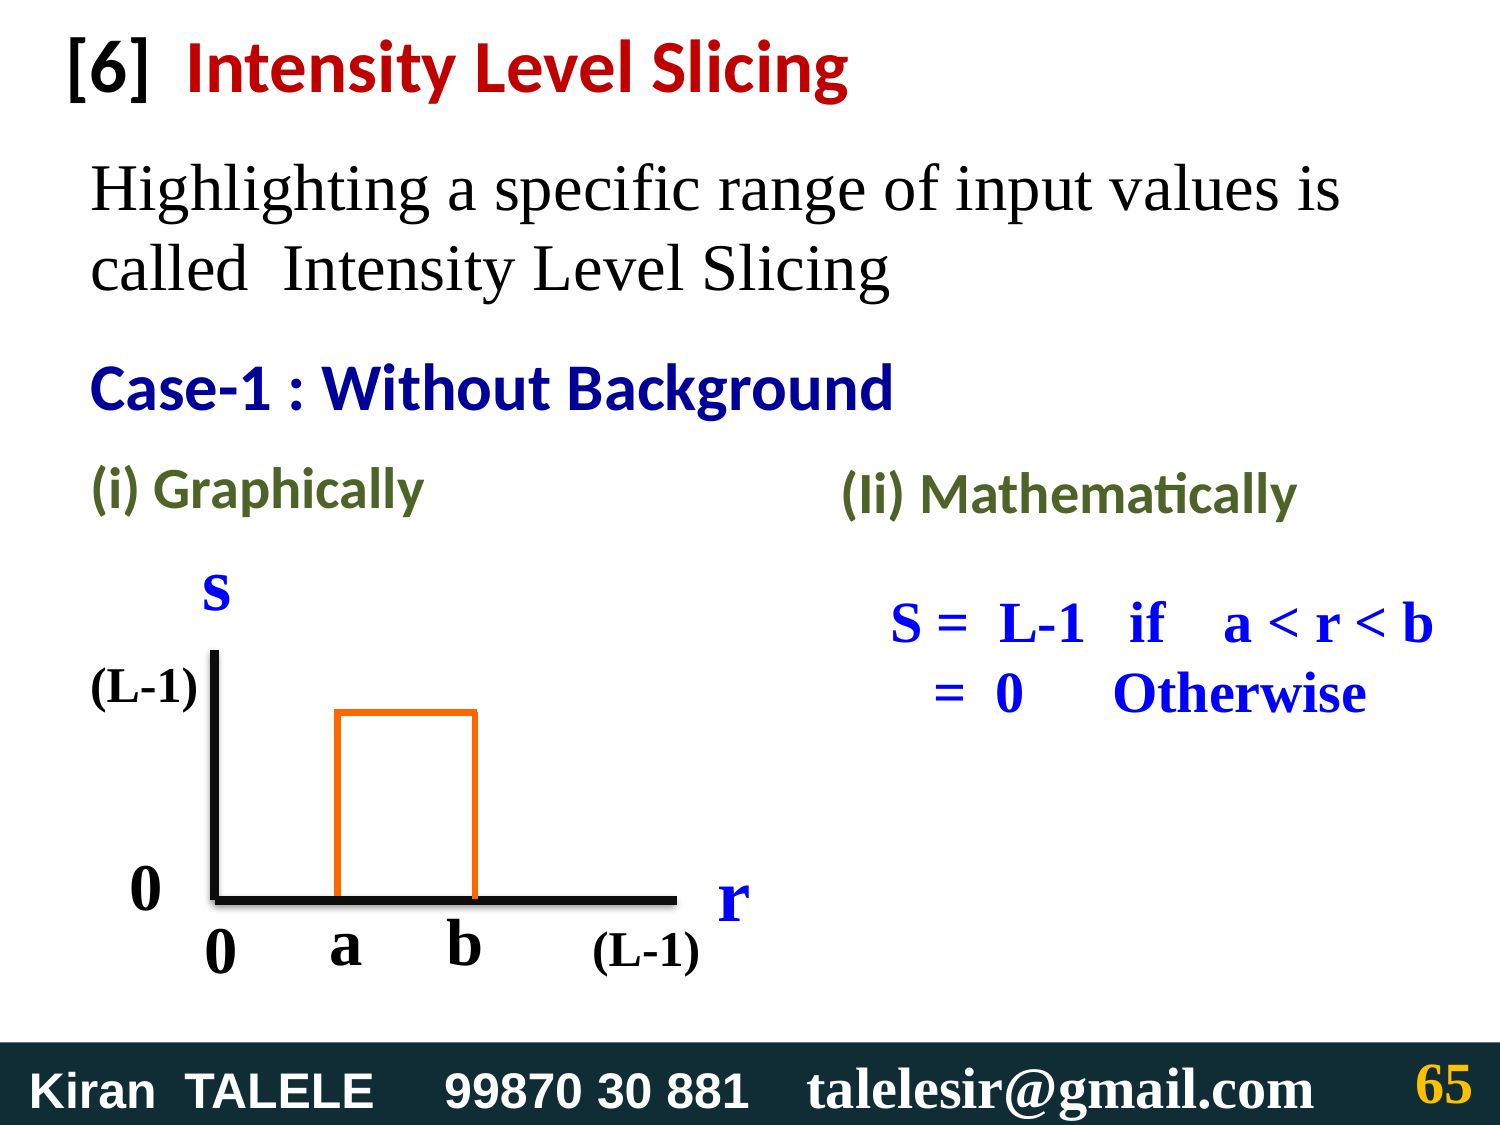

# [6]  Intensity Level Slicing
Highlighting a specific range of input values is called  Intensity Level Slicing
Case-1 : Without Background
(i) Graphically
(Ii) Mathematically
s
(L-1)
0
r
a     b
0
          (L-1)
S =  L-1   if    a < r < b
   =  0      Otherwise
65
 Kiran  TALELE     99870 30 881    talelesir@gmail.com